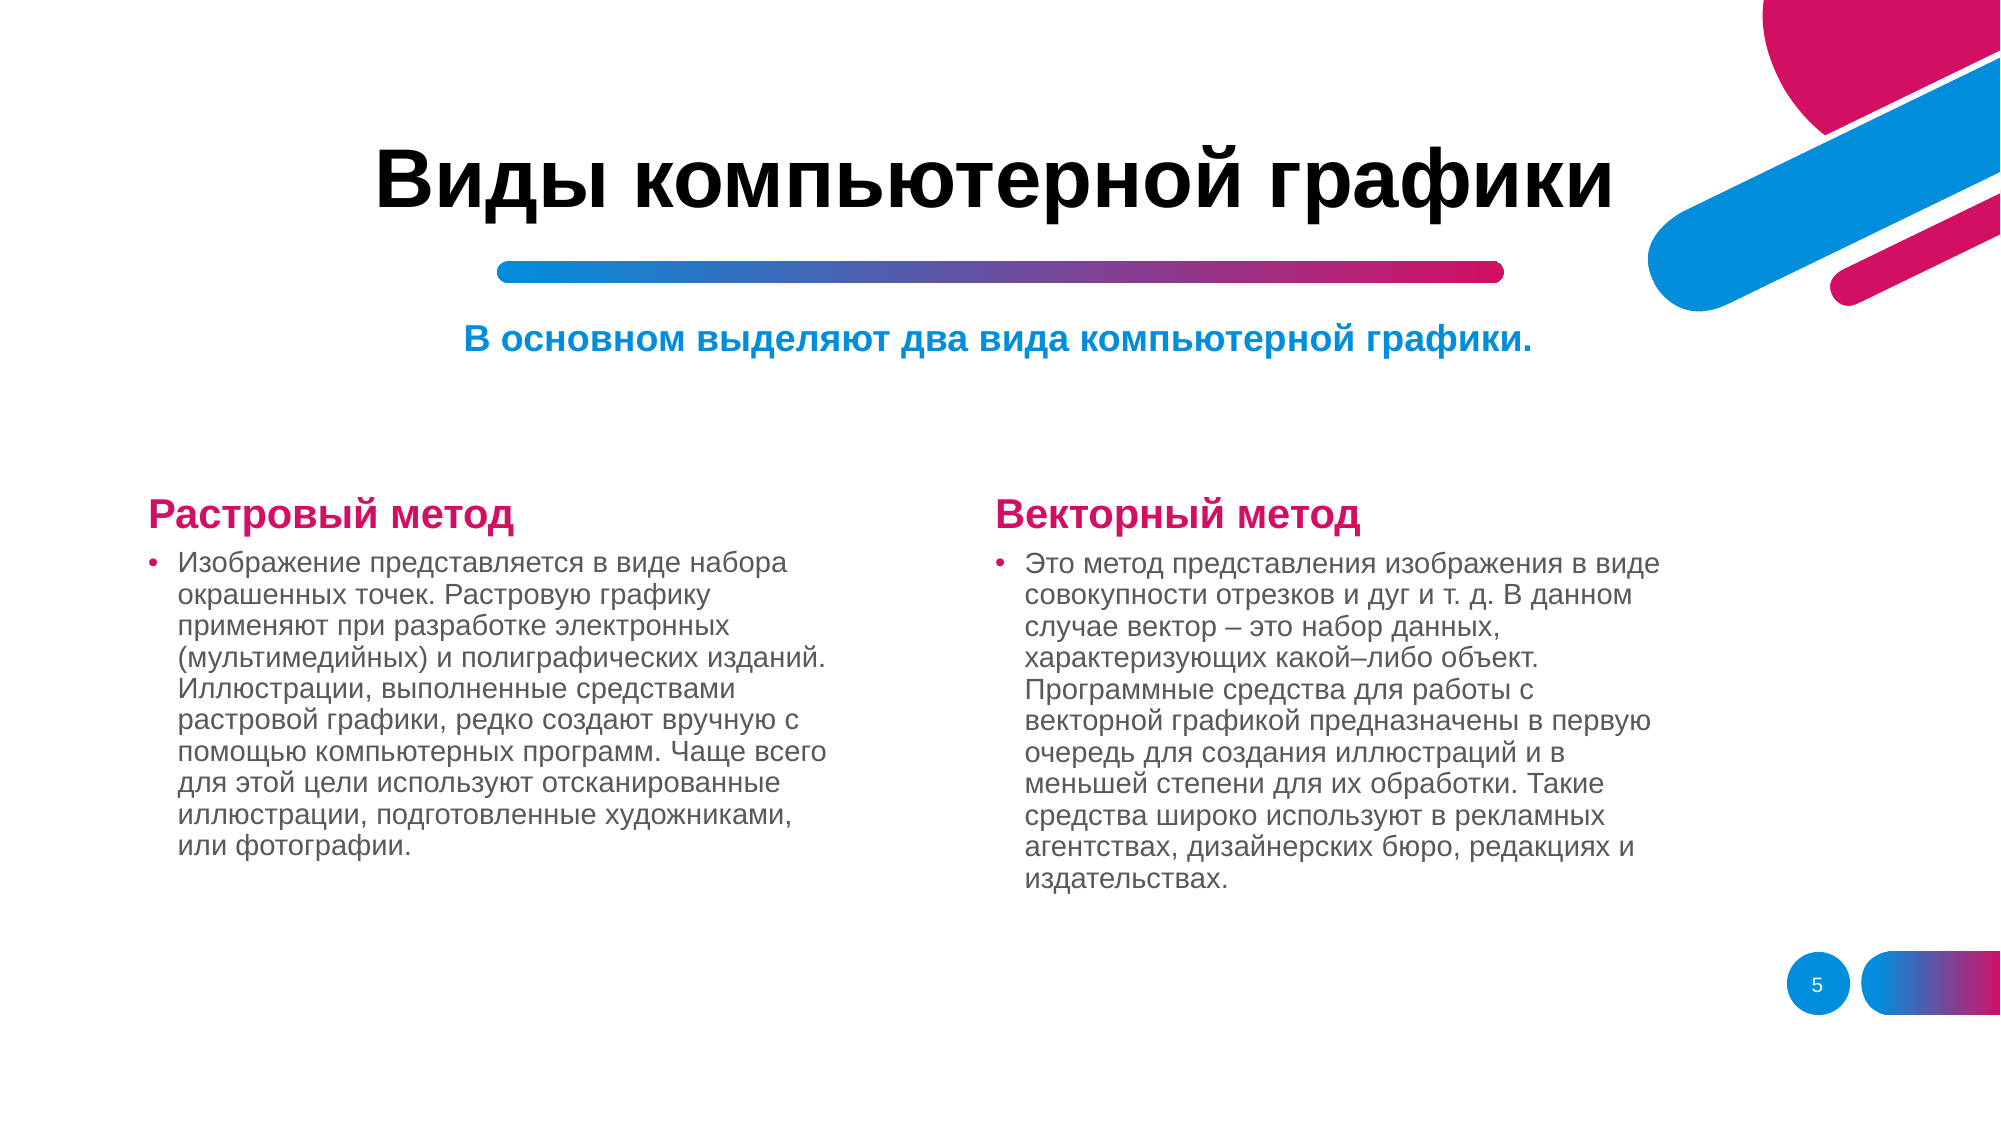

# Виды компьютерной графики
В основном выделяют два вида компьютерной графики.
Растровый метод
Векторный метод
Изображение представляется в виде набора окрашенных точек. Растровую графику применяют при разработке электронных (мультимедийных) и полиграфических изданий. Иллюстрации, выполненные средствами растровой графики, редко создают вручную с помощью компьютерных программ. Чаще всего для этой цели используют отсканированные иллюстрации, подготовленные художниками, или фотографии.
Это метод представления изображения в виде совокупности отрезков и дуг и т. д. В данном случае вектор – это набор данных, характеризующих какой–либо объект. Программные средства для работы с векторной графикой предназначены в первую очередь для создания иллюстраций и в меньшей степени для их обработки. Такие средства широко используют в рекламных агентствах, дизайнерских бюро, редакциях и издательствах.
5